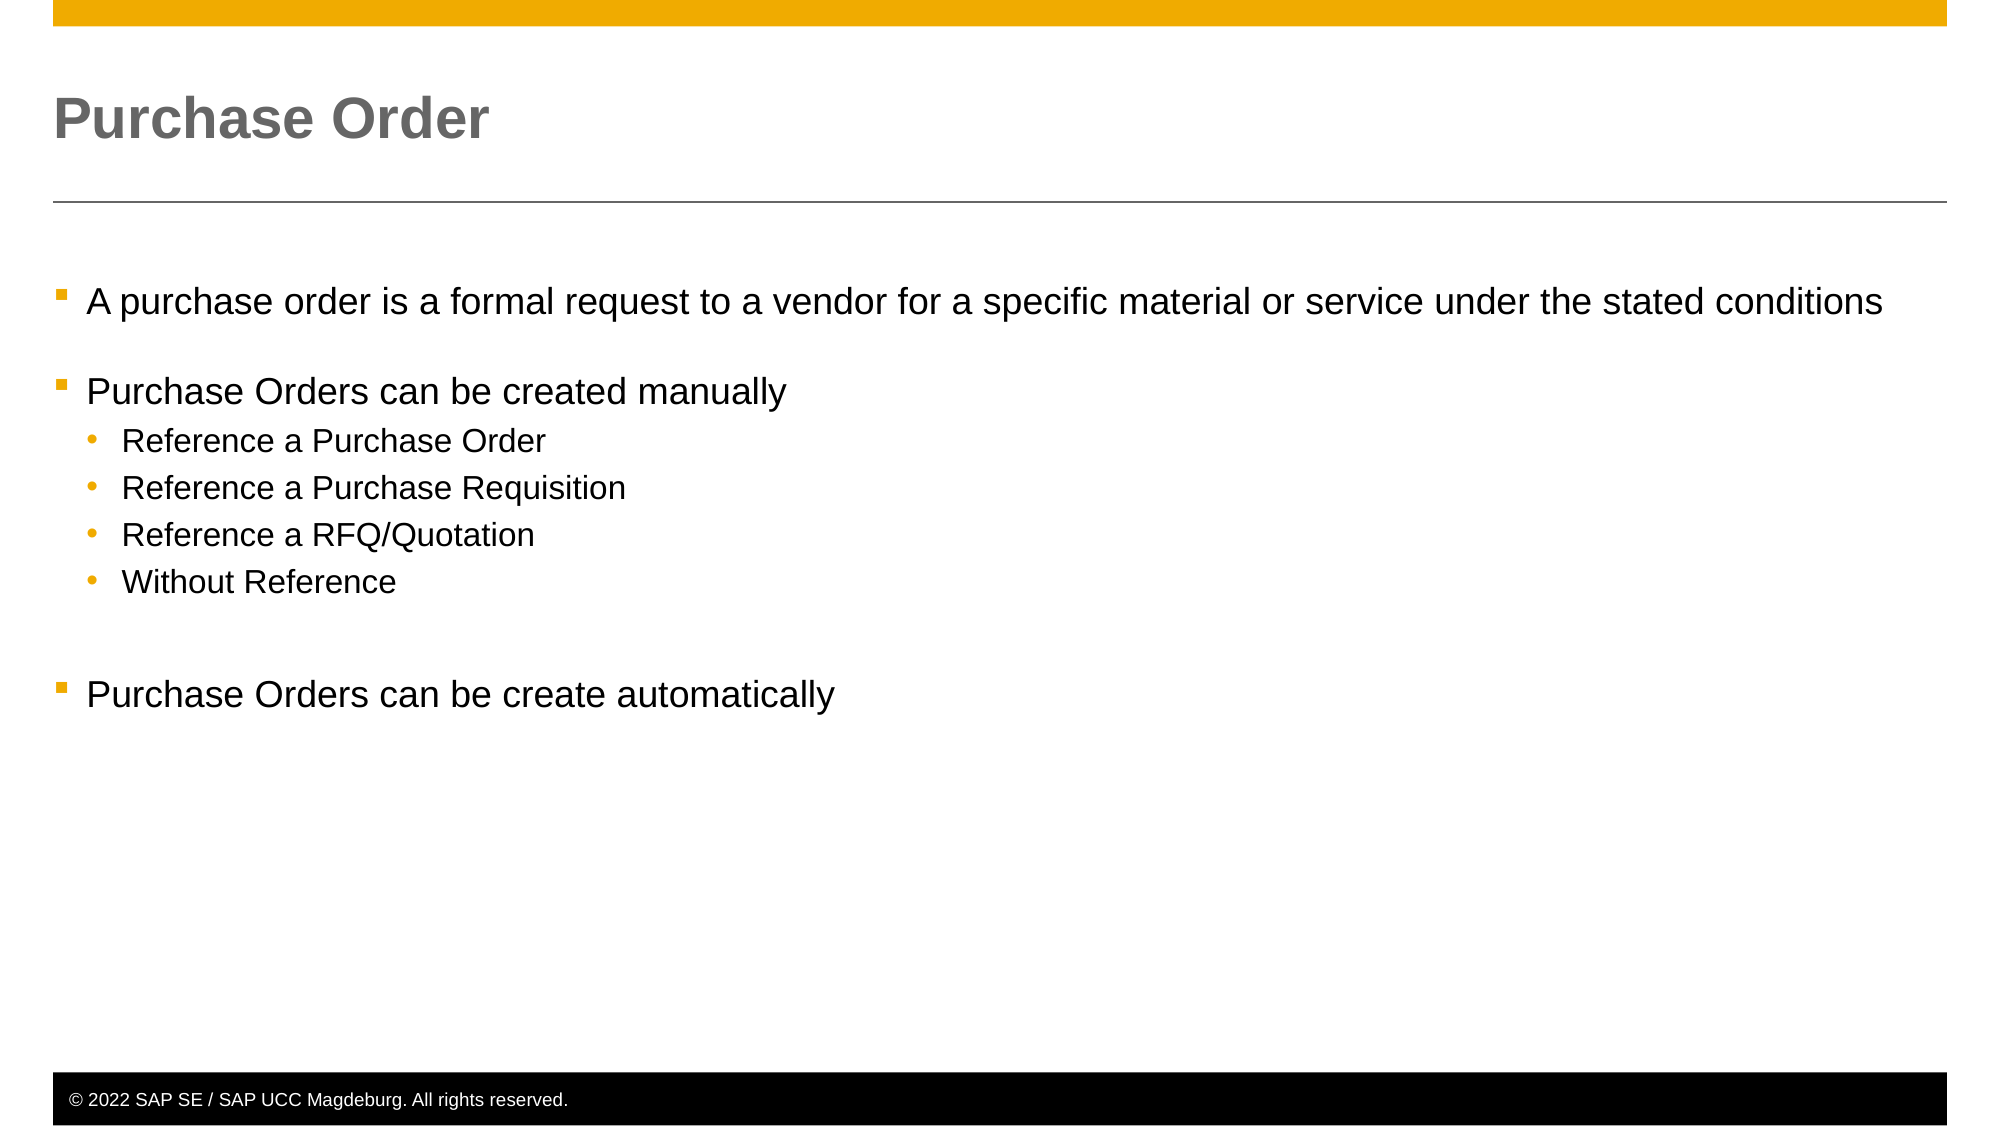

# Purchase Order
A purchase order is a formal request to a vendor for a specific material or service under the stated conditions

Purchase Orders can be created manually
Reference a Purchase Order
Reference a Purchase Requisition
Reference a RFQ/Quotation
Without Reference

Purchase Orders can be create automatically